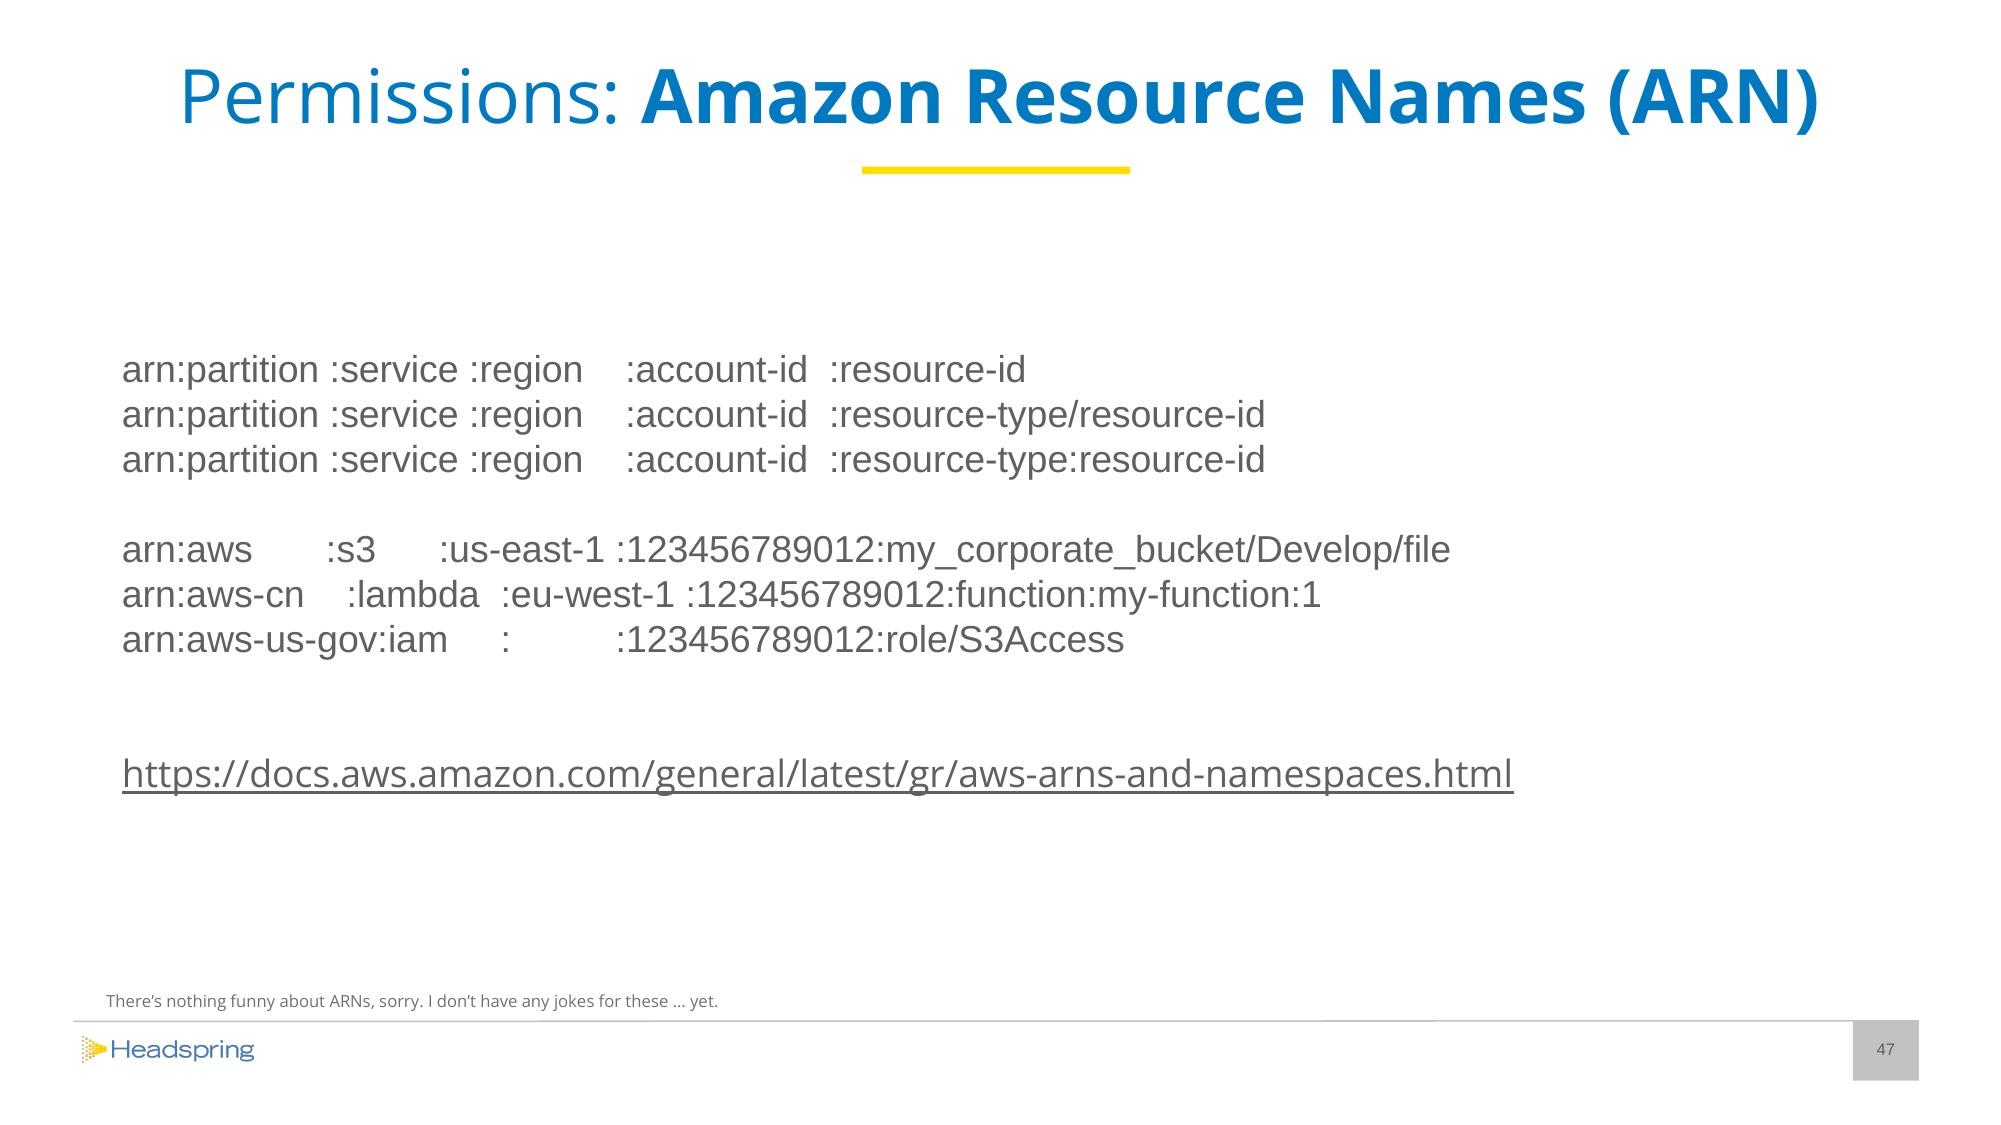

# Permissions: Amazon Resource Names (ARN)
arn:partition :service :region    :account-id  :resource-id
arn:partition :service :region    :account-id  :resource-type/resource-id
arn:partition :service :region    :account-id  :resource-type:resource-id

arn:aws       :s3      :us-east-1 :123456789012:my_corporate_bucket/Develop/file
arn:aws-cn    :lambda  :eu-west-1 :123456789012:function:my-function:1
arn:aws-us-gov:iam     :          :123456789012:role/S3Access

https://docs.aws.amazon.com/general/latest/gr/aws-arns-and-namespaces.html
There’s nothing funny about ARNs, sorry. I don’t have any jokes for these … yet.